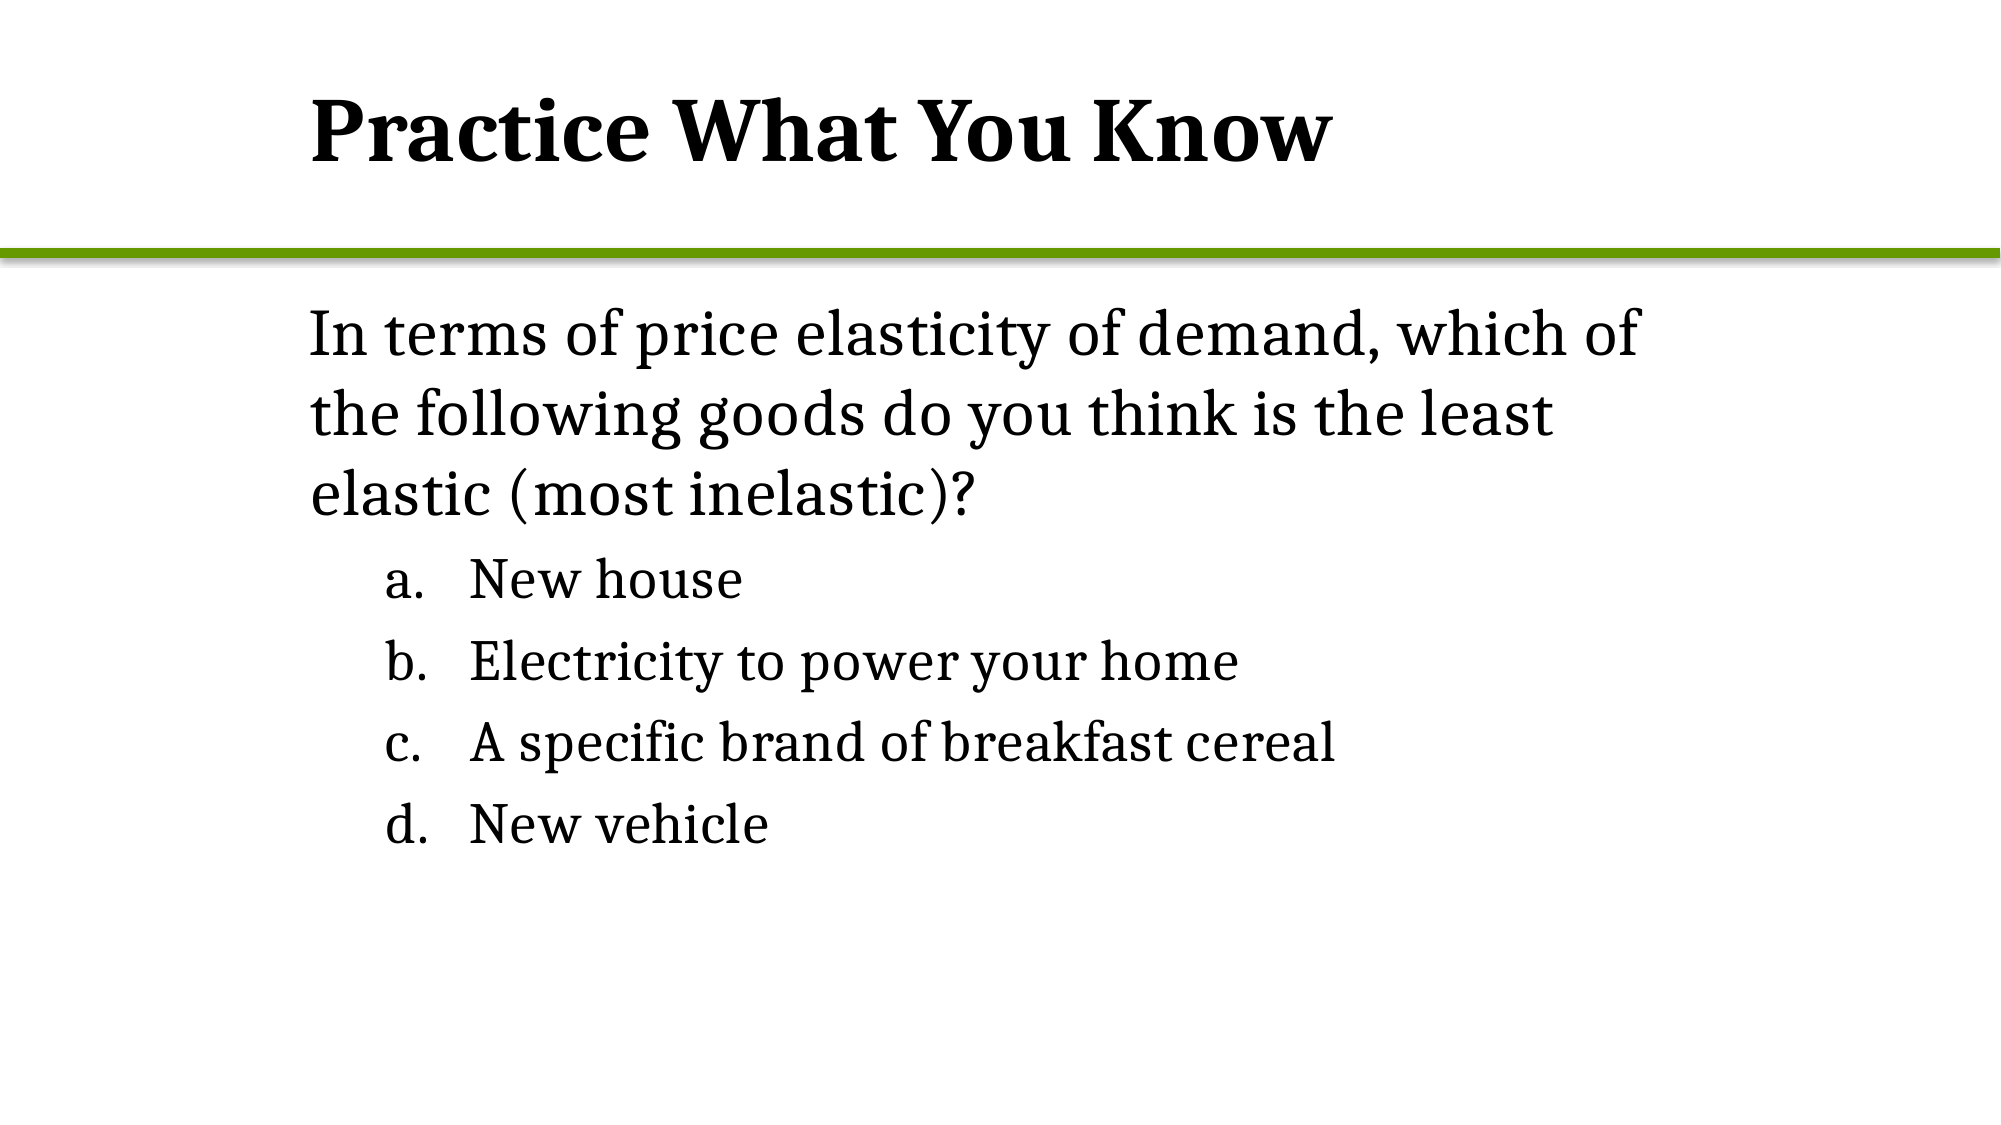

# Practice What You Know
In terms of price elasticity of demand, which of the following goods do you think is the least elastic (most inelastic)?
New house
Electricity to power your home
A specific brand of breakfast cereal
New vehicle